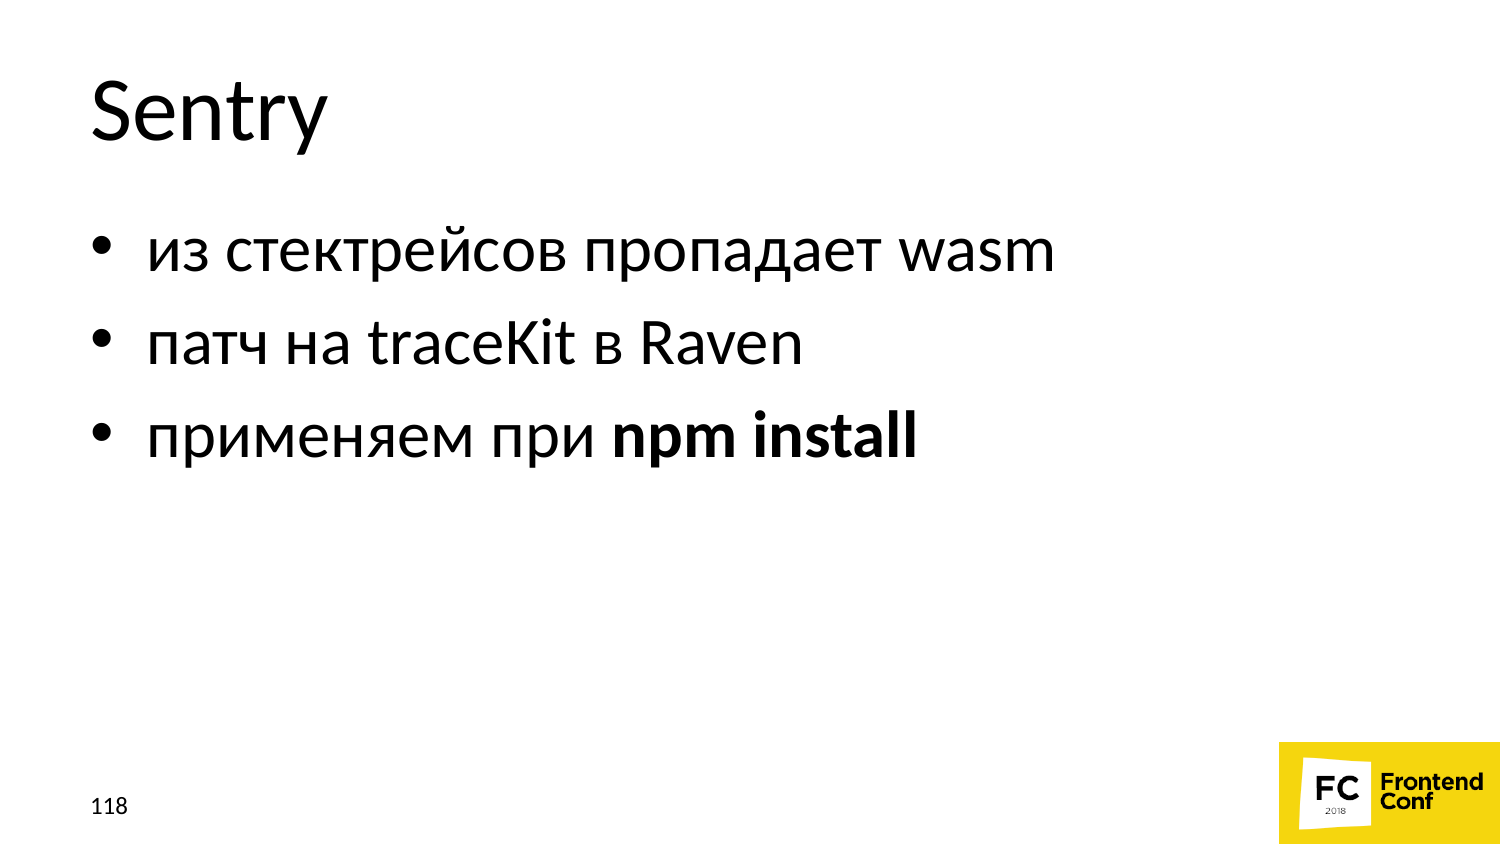

# Sentry
из стектрейсов пропадает wasm
патч на traceKit в Raven
применяем при npm install
118